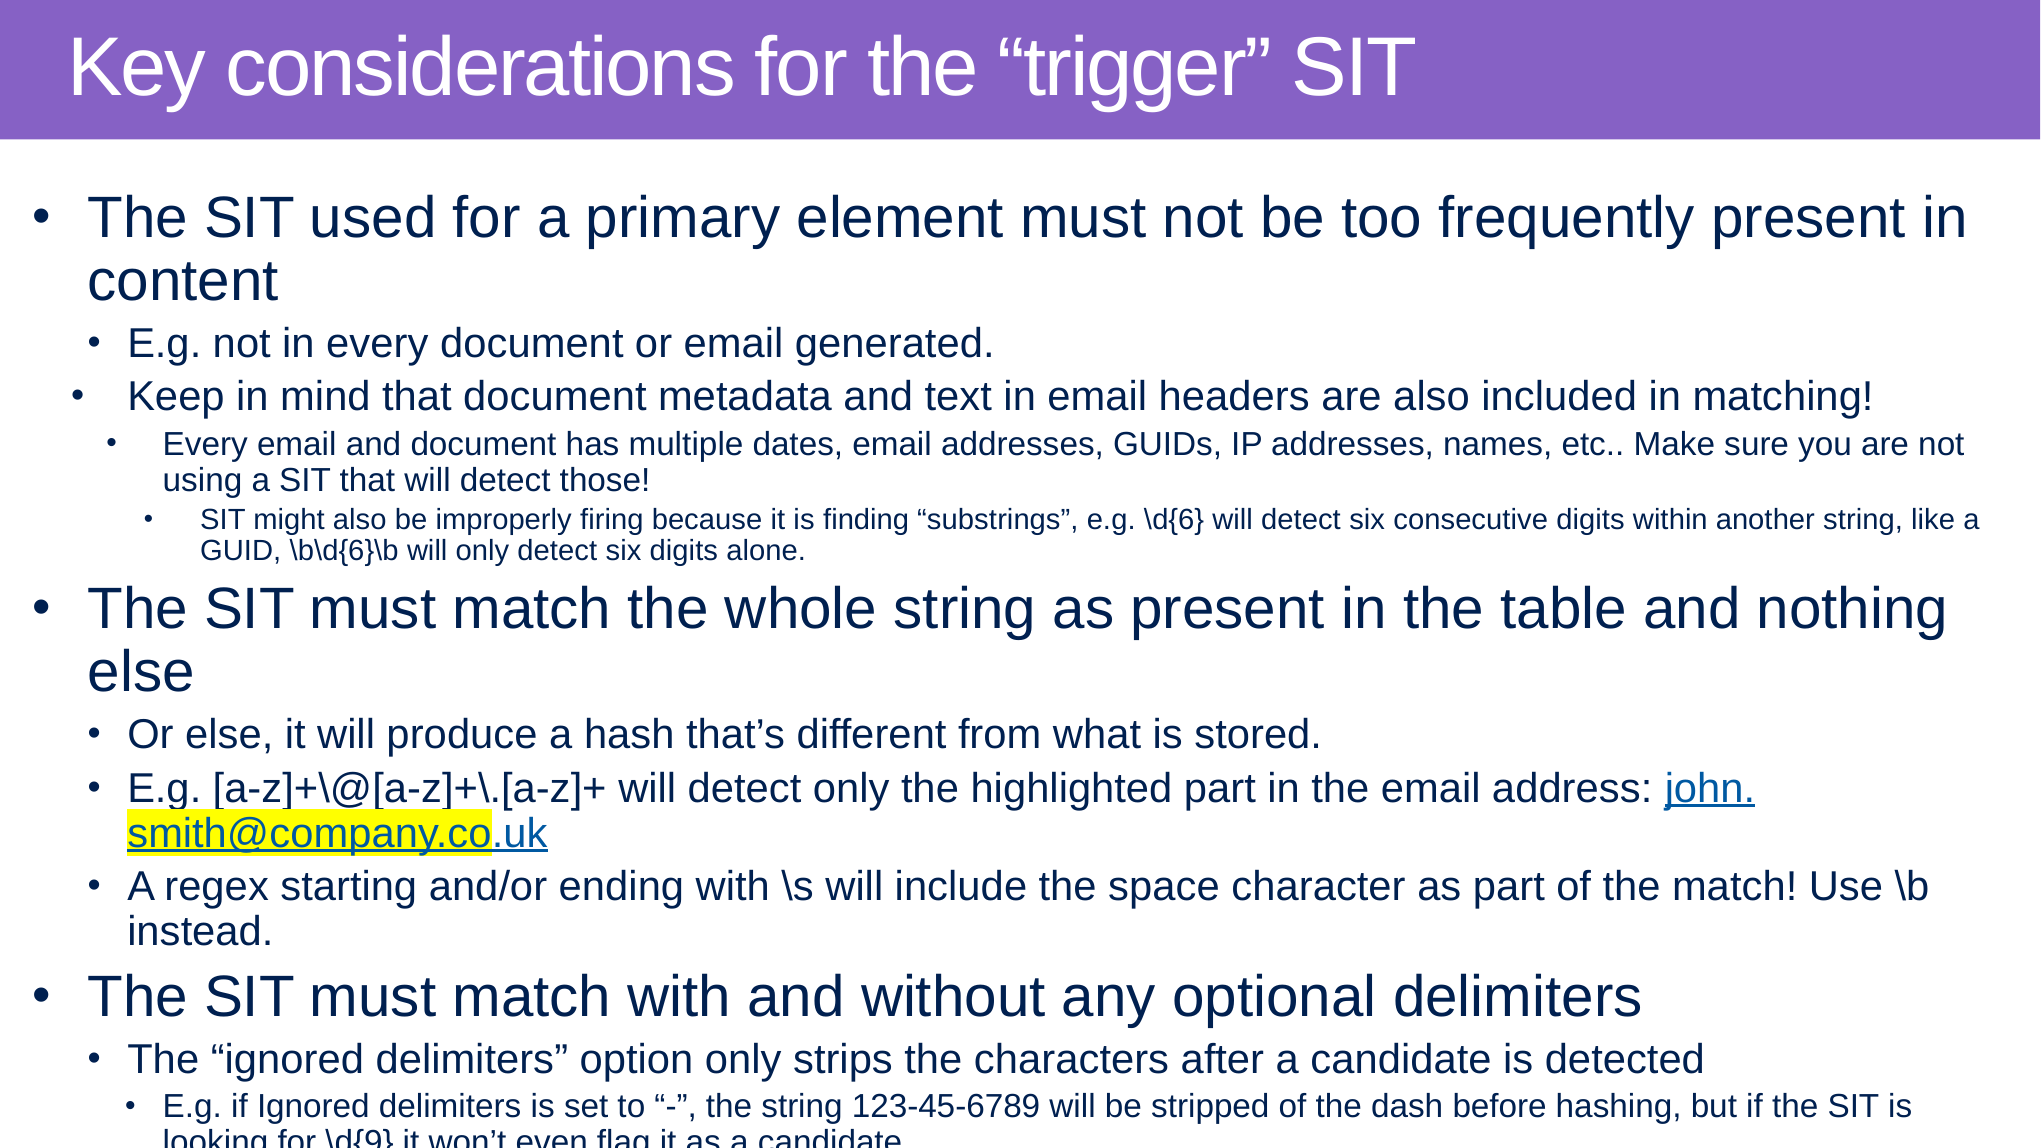

# Key considerations for the “trigger” SIT
The SIT used for a primary element must not be too frequently present in content
E.g. not in every document or email generated.
Keep in mind that document metadata and text in email headers are also included in matching!
Every email and document has multiple dates, email addresses, GUIDs, IP addresses, names, etc.. Make sure you are not using a SIT that will detect those!
SIT might also be improperly firing because it is finding “substrings”, e.g. \d{6} will detect six consecutive digits within another string, like a GUID, \b\d{6}\b will only detect six digits alone.
The SIT must match the whole string as present in the table and nothing else
Or else, it will produce a hash that’s different from what is stored.
E.g. [a-z]+\@[a-z]+\.[a-z]+ will detect only the highlighted part in the email address: john.smith@company.co.uk
A regex starting and/or ending with \s will include the space character as part of the match! Use \b instead.
The SIT must match with and without any optional delimiters
The “ignored delimiters” option only strips the characters after a candidate is detected
E.g. if Ignored delimiters is set to “-”, the string 123-45-6789 will be stripped of the dash before hashing, but if the SIT is looking for \d{9} it won’t even flag it as a candidate.